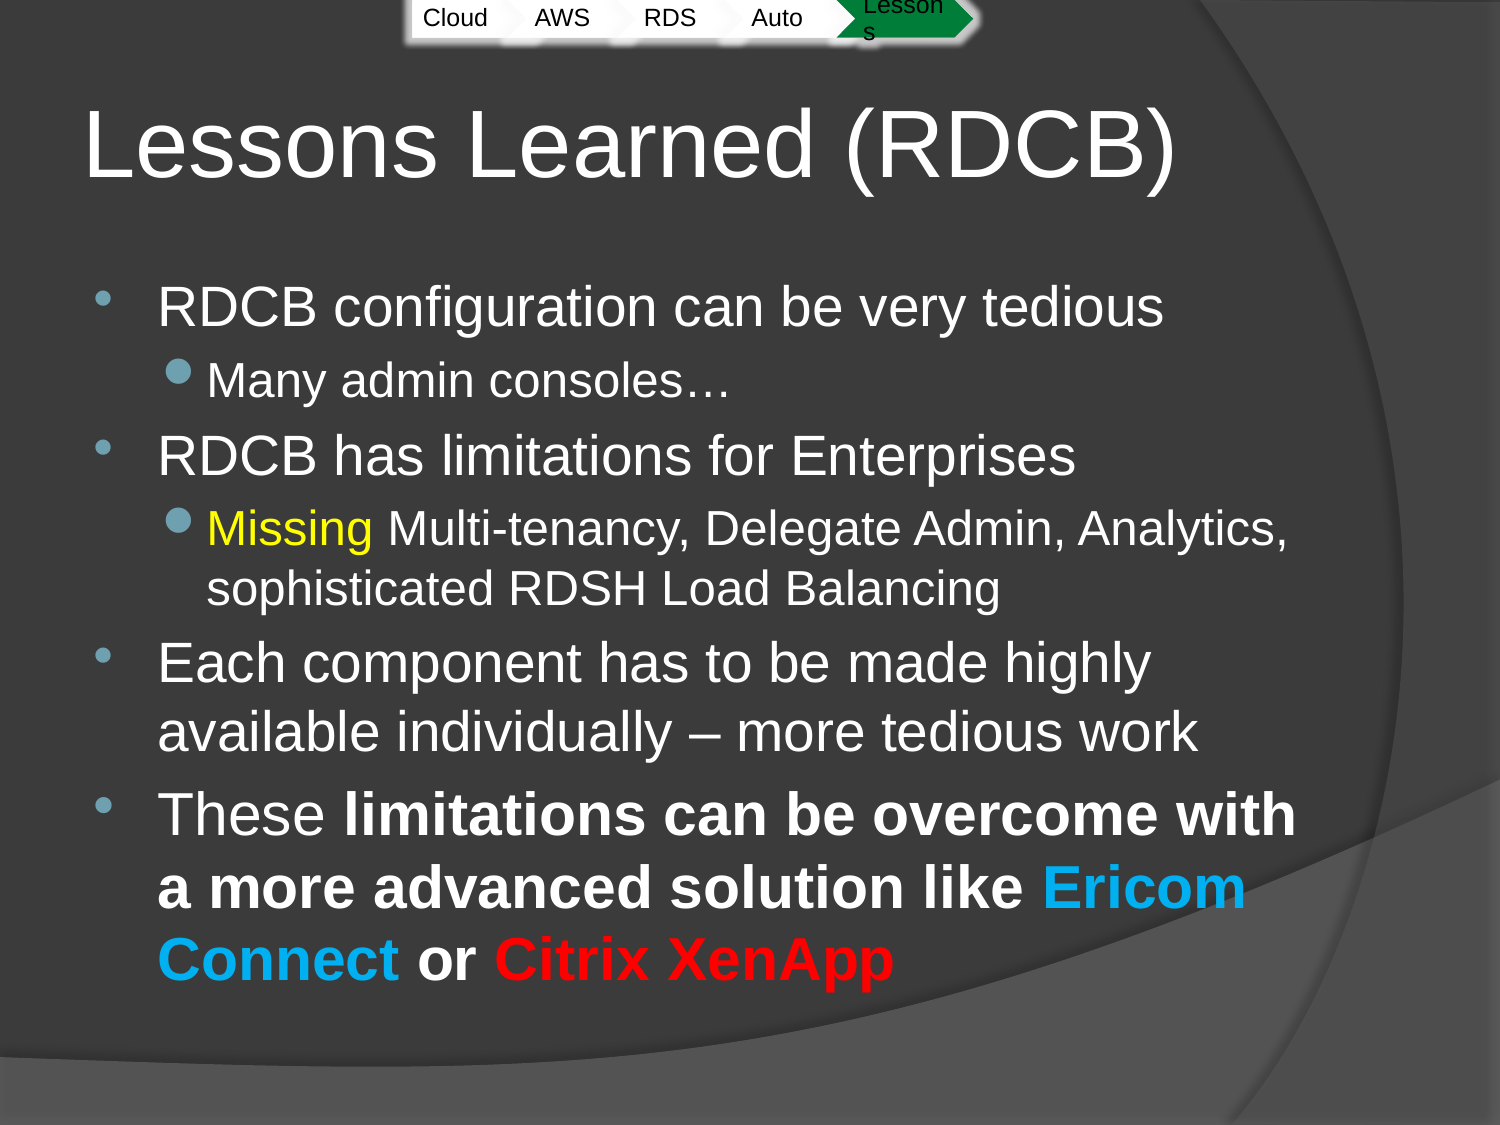

Cloud
AWS
RDS
Auto
Lessons
# Lessons Learned (RDCB)
RDCB configuration can be very tedious
Many admin consoles…
RDCB has limitations for Enterprises
Missing Multi-tenancy, Delegate Admin, Analytics, sophisticated RDSH Load Balancing
Each component has to be made highly available individually – more tedious work
These limitations can be overcome with a more advanced solution like Ericom Connect or Citrix XenApp